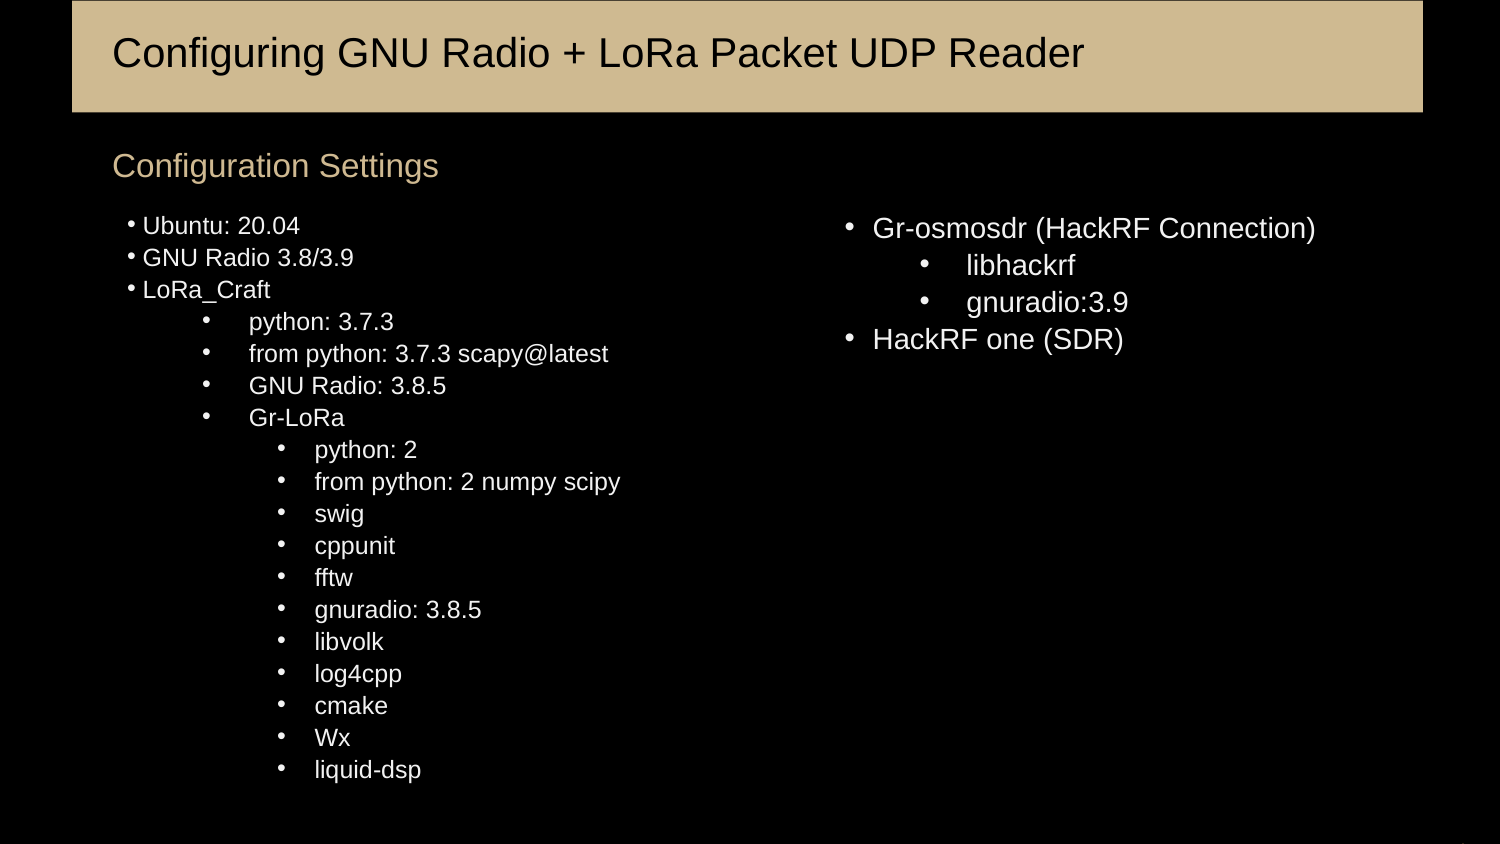

# Configuring GNU Radio + LoRa Packet UDP Reader

Configuration Settings
 Ubuntu: 20.04
 GNU Radio 3.8/3.9
 LoRa_Craft
python: 3.7.3
from python: 3.7.3 scapy@latest
GNU Radio: 3.8.5
Gr-LoRa
python: 2
from python: 2 numpy scipy
swig
cppunit
fftw
gnuradio: 3.8.5
libvolk
log4cpp
cmake
Wx
liquid-dsp
Gr-osmosdr (HackRF Connection)
libhackrf
gnuradio:3.9
HackRF one (SDR)

34